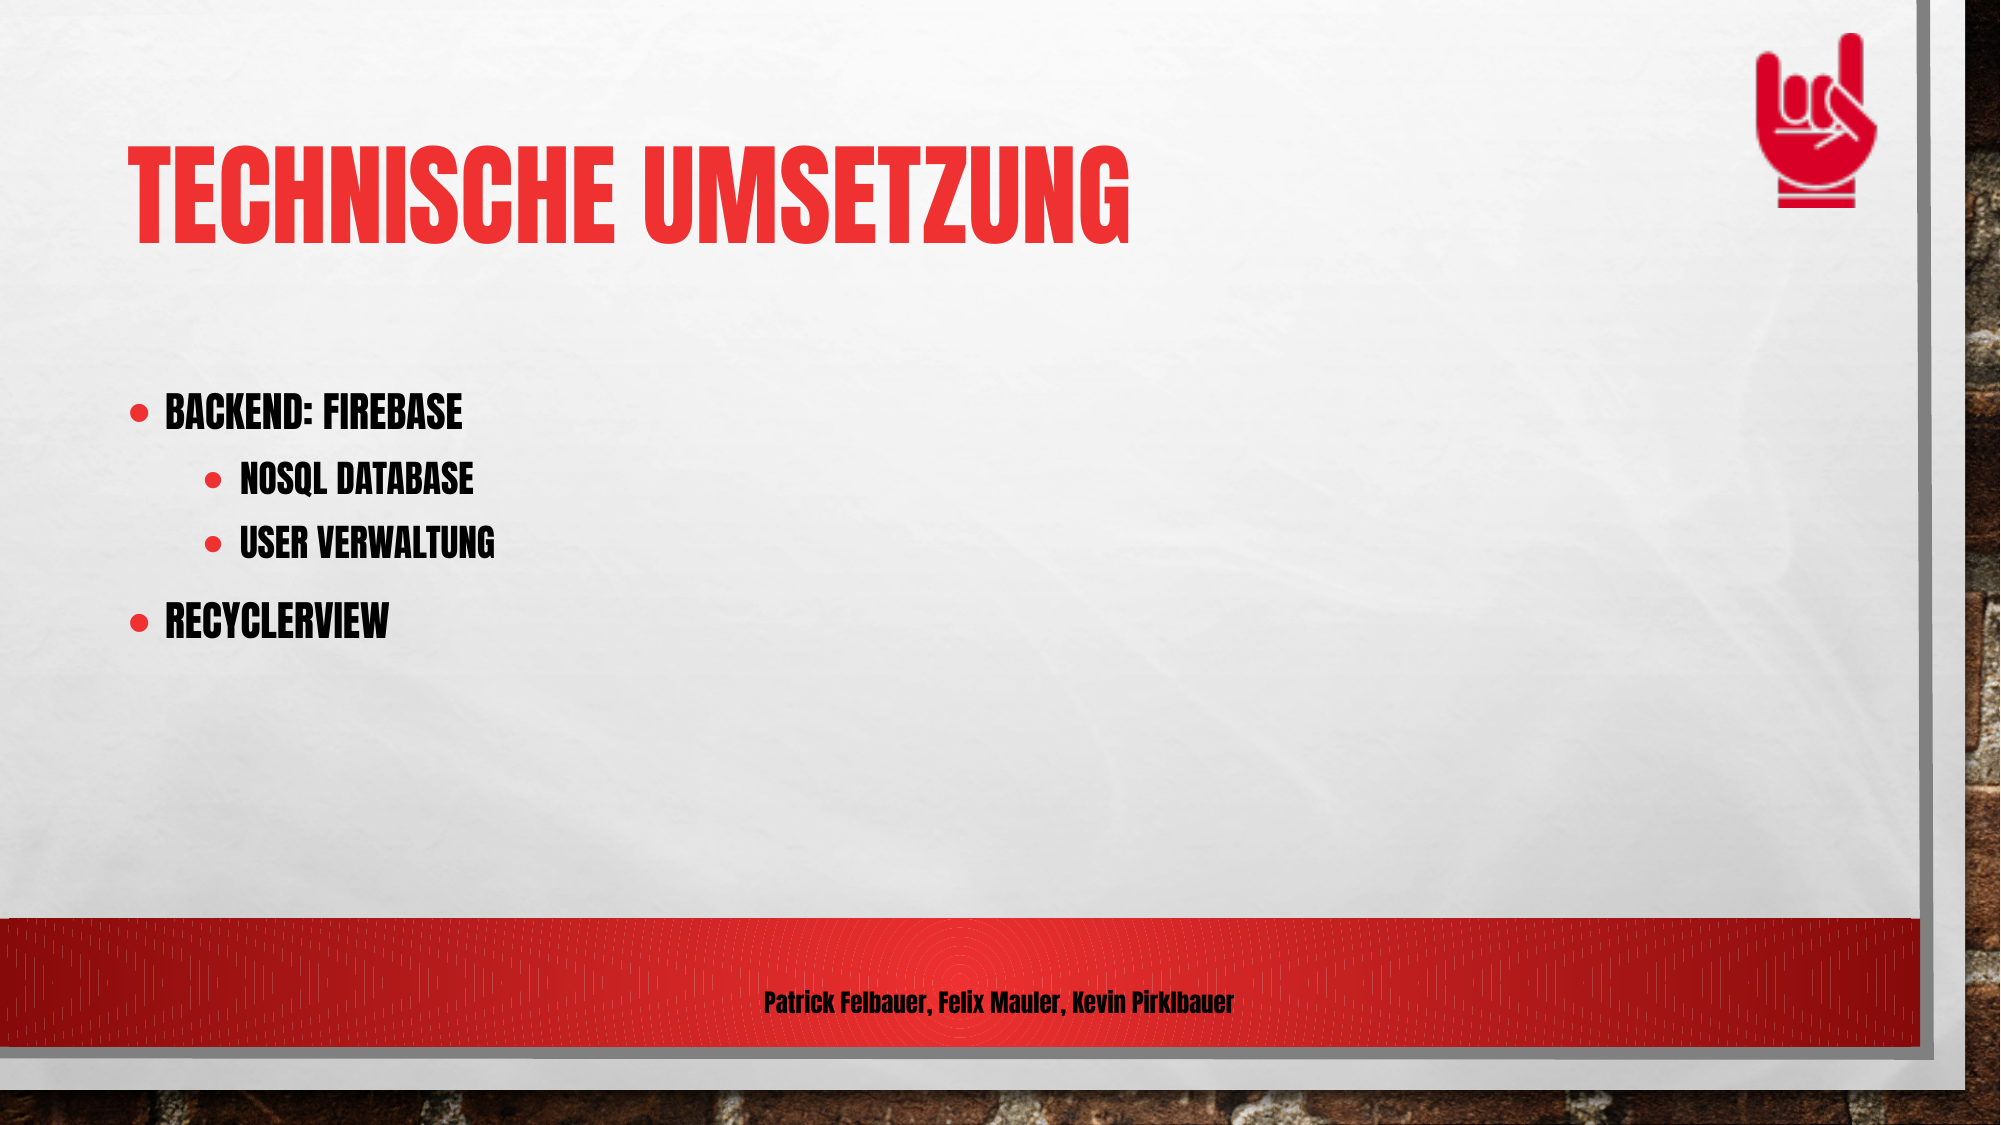

# Technische Umsetzung
Backend: Firebase
NoSql Database
User Verwaltung
Recyclerview